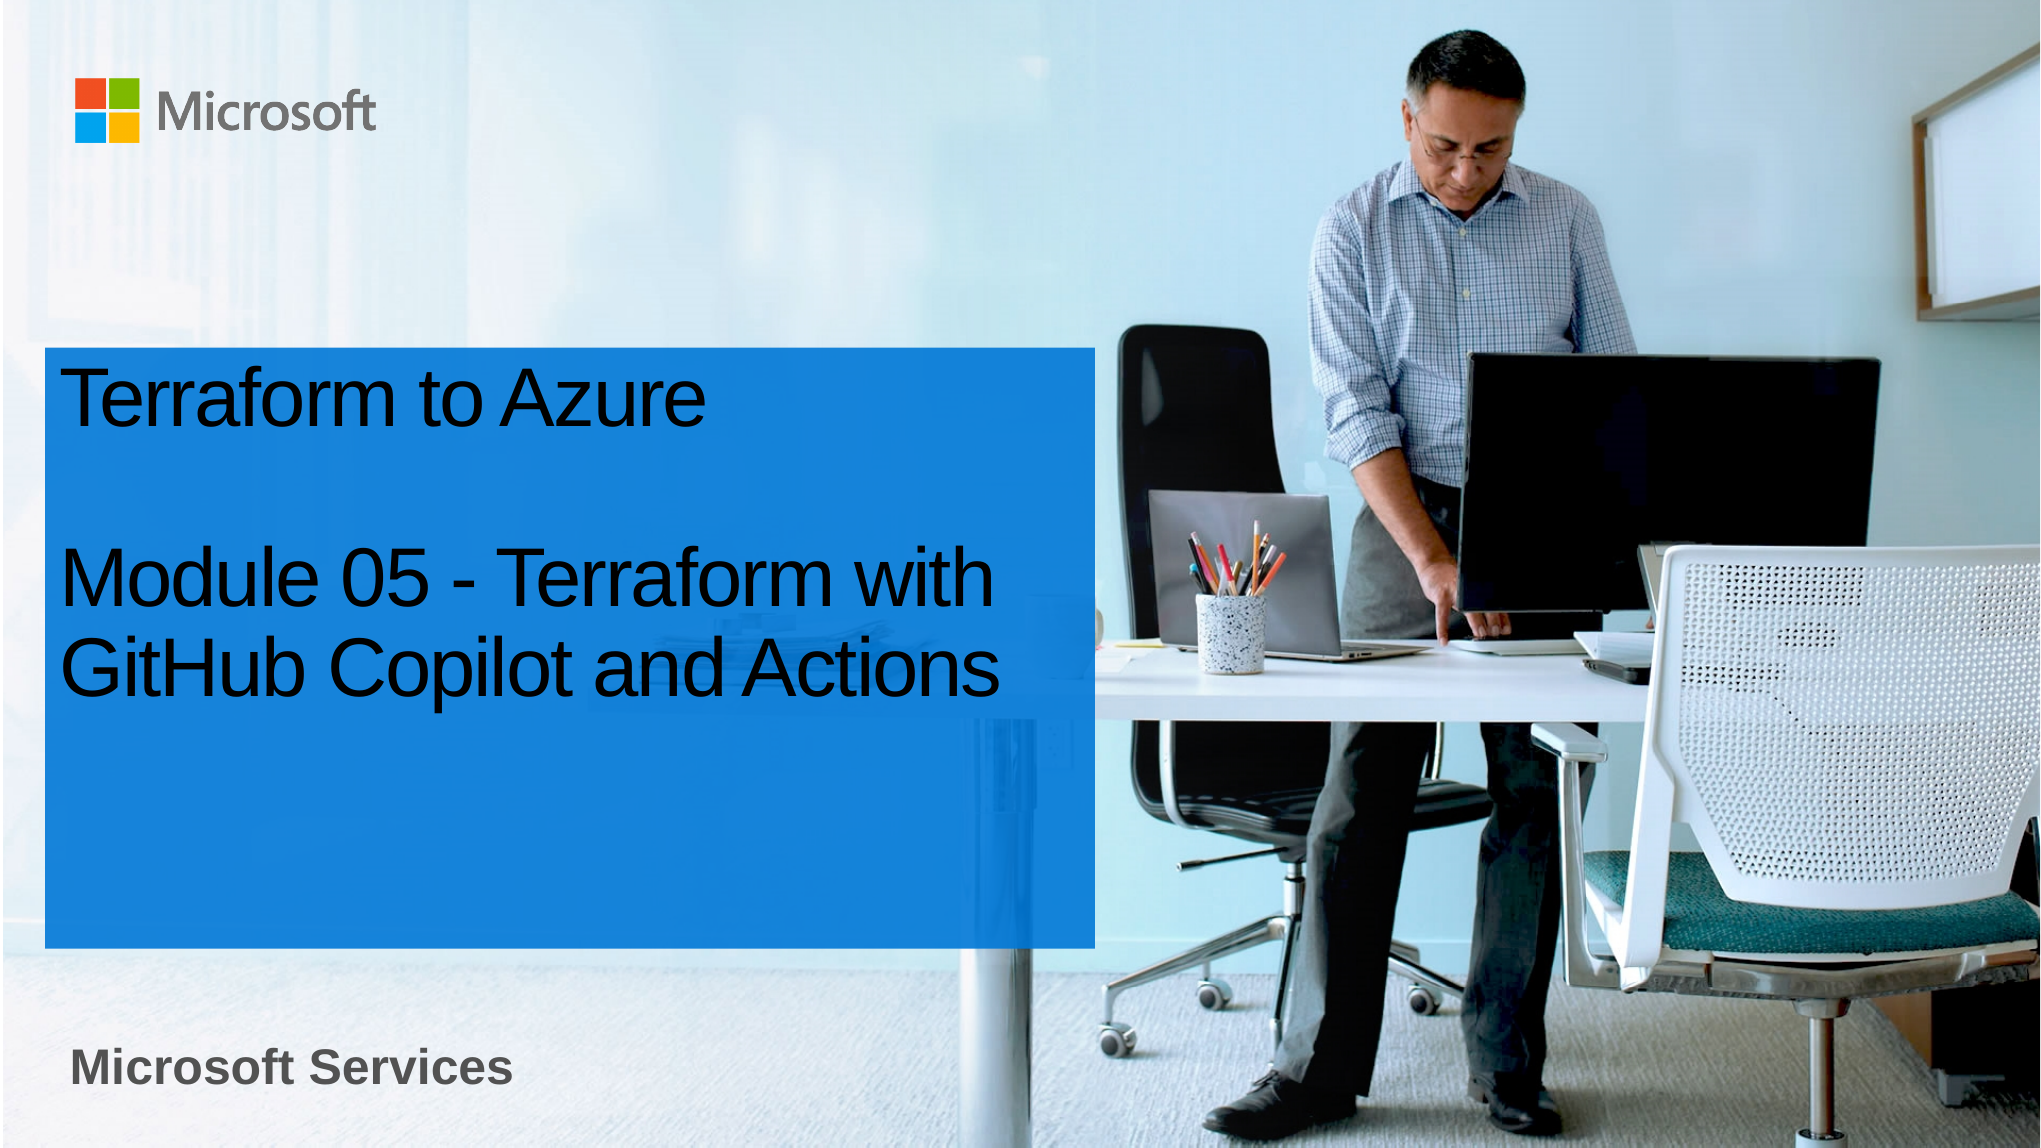

# Terraform to Azure Module 05 - Terraform with GitHub Copilot and Actions